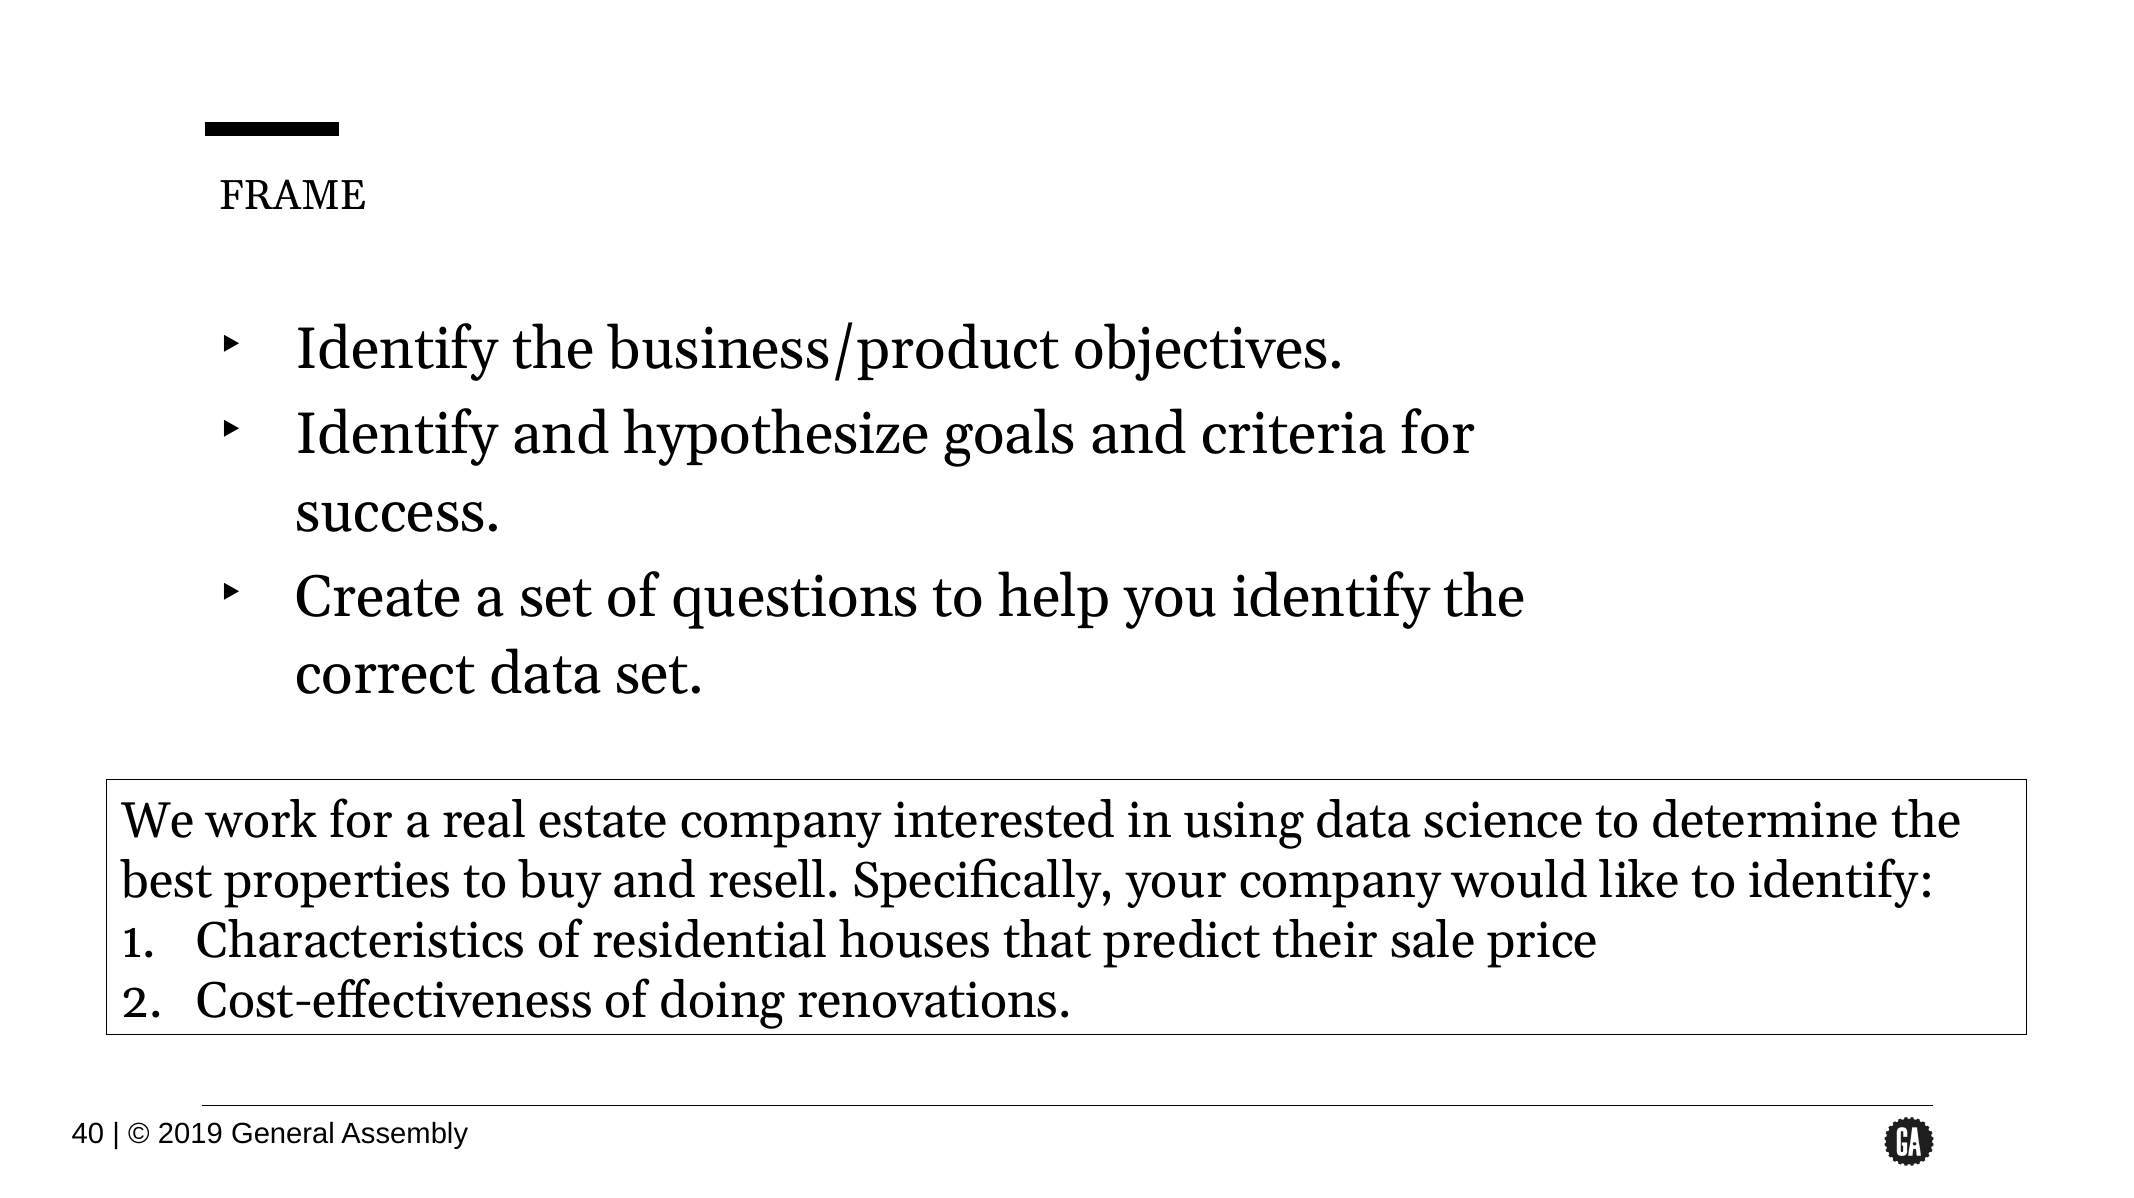

FRAME
Identify the business/product objectives.
Identify and hypothesize goals and criteria for success.
Create a set of questions to help you identify the correct data set.
We work for a real estate company interested in using data science to determine the best properties to buy and resell. Specifically, your company would like to identify:
Characteristics of residential houses that predict their sale price
Cost-effectiveness of doing renovations.